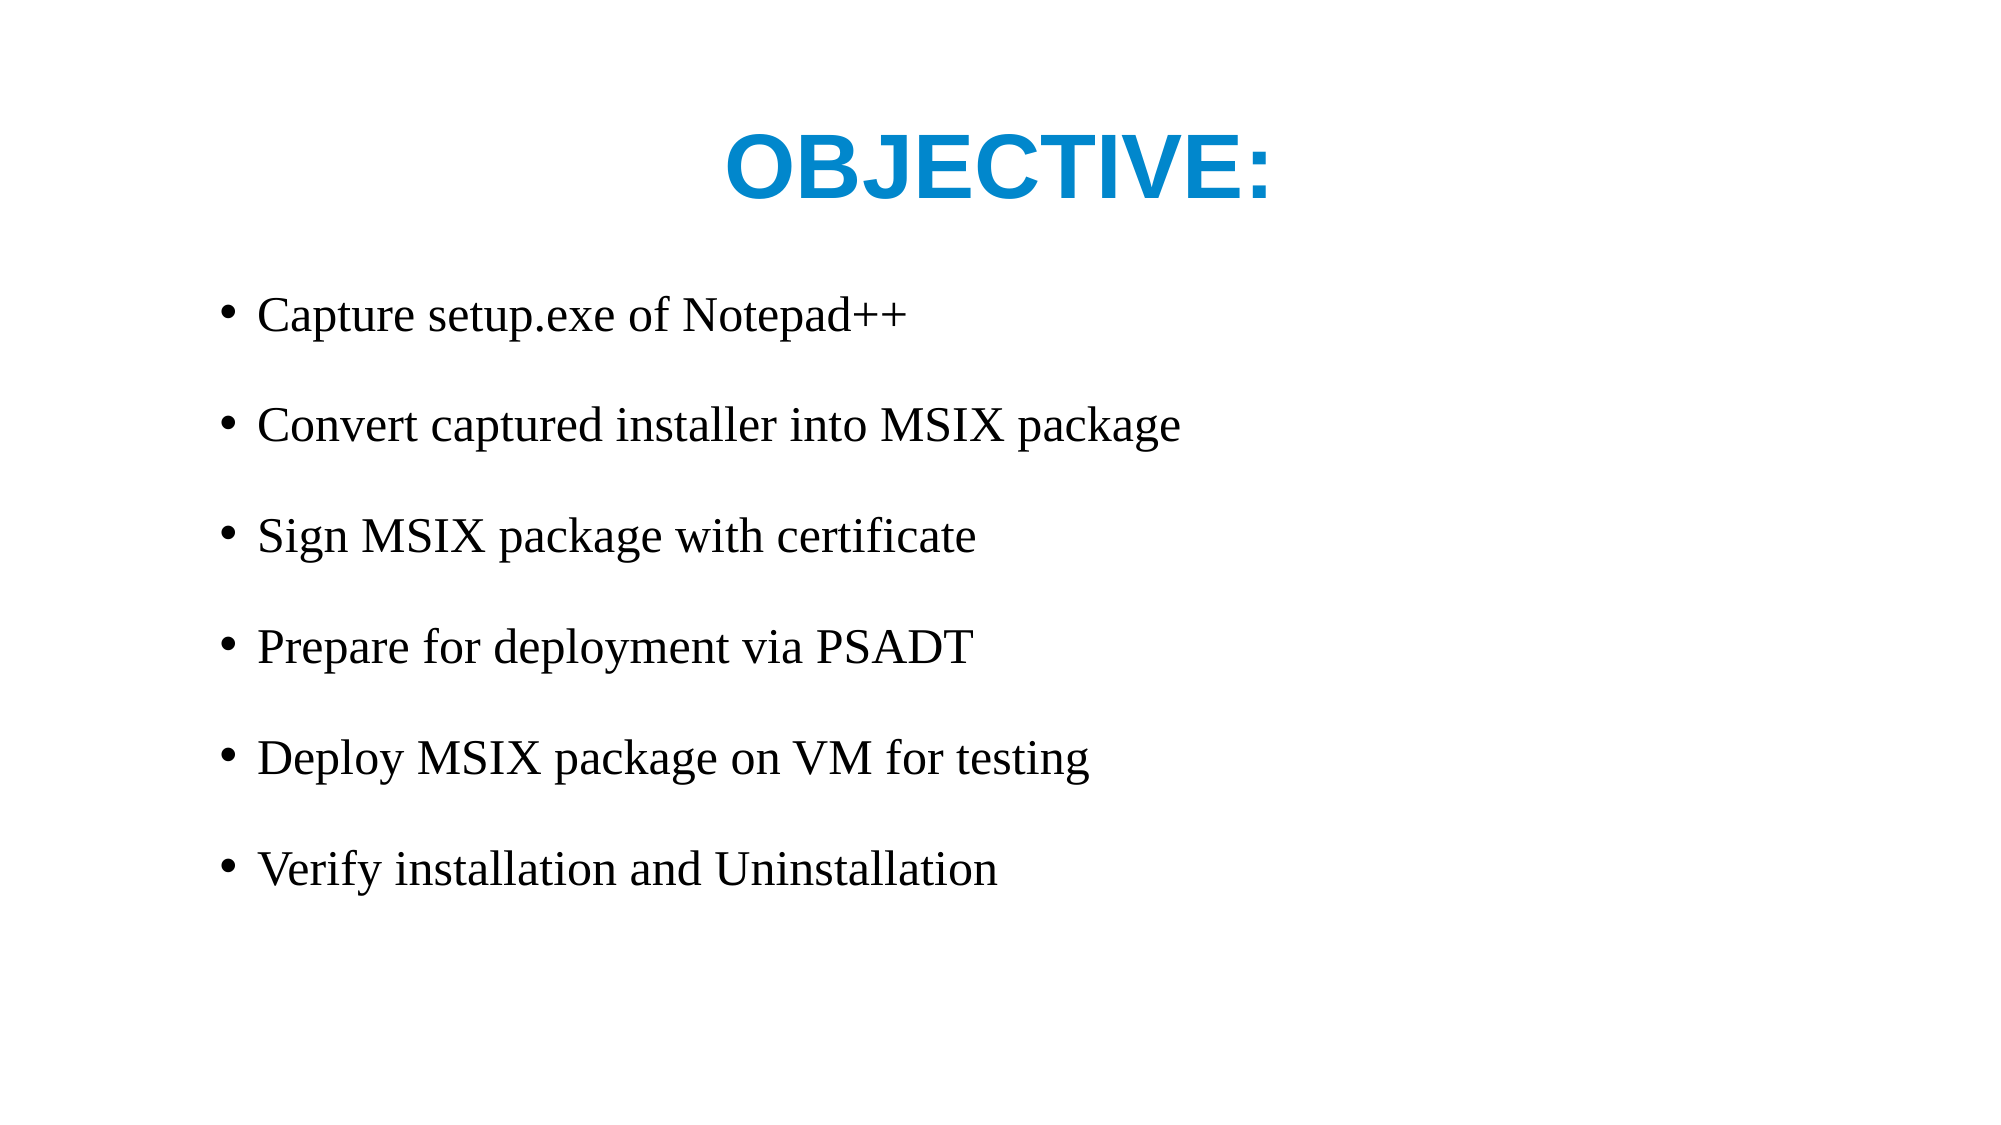

# OBJECTIVE:
Capture setup.exe of Notepad++
Convert captured installer into MSIX package
Sign MSIX package with certificate
Prepare for deployment via PSADT
Deploy MSIX package on VM for testing
Verify installation and Uninstallation